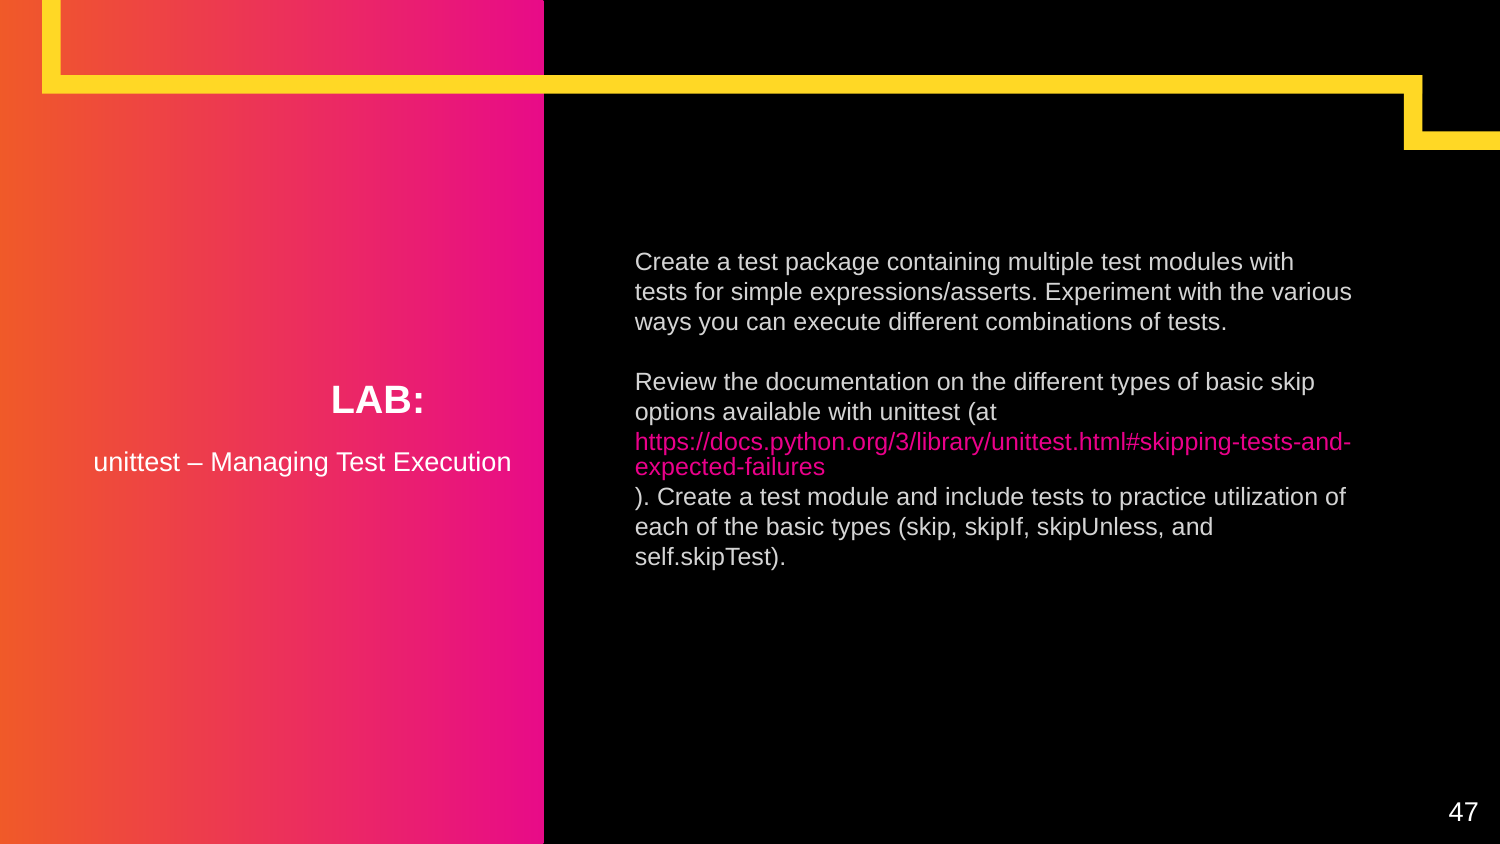

Create a test package containing multiple test modules with tests for simple expressions/asserts. Experiment with the various ways you can execute different combinations of tests.

Review the documentation on the different types of basic skip options available with unittest (at https://docs.python.org/3/library/unittest.html#skipping-tests-and-expected-failures). Create a test module and include tests to practice utilization of each of the basic types (skip, skipIf, skipUnless, and self.skipTest).
# LAB:
unittest – Managing Test Execution
47